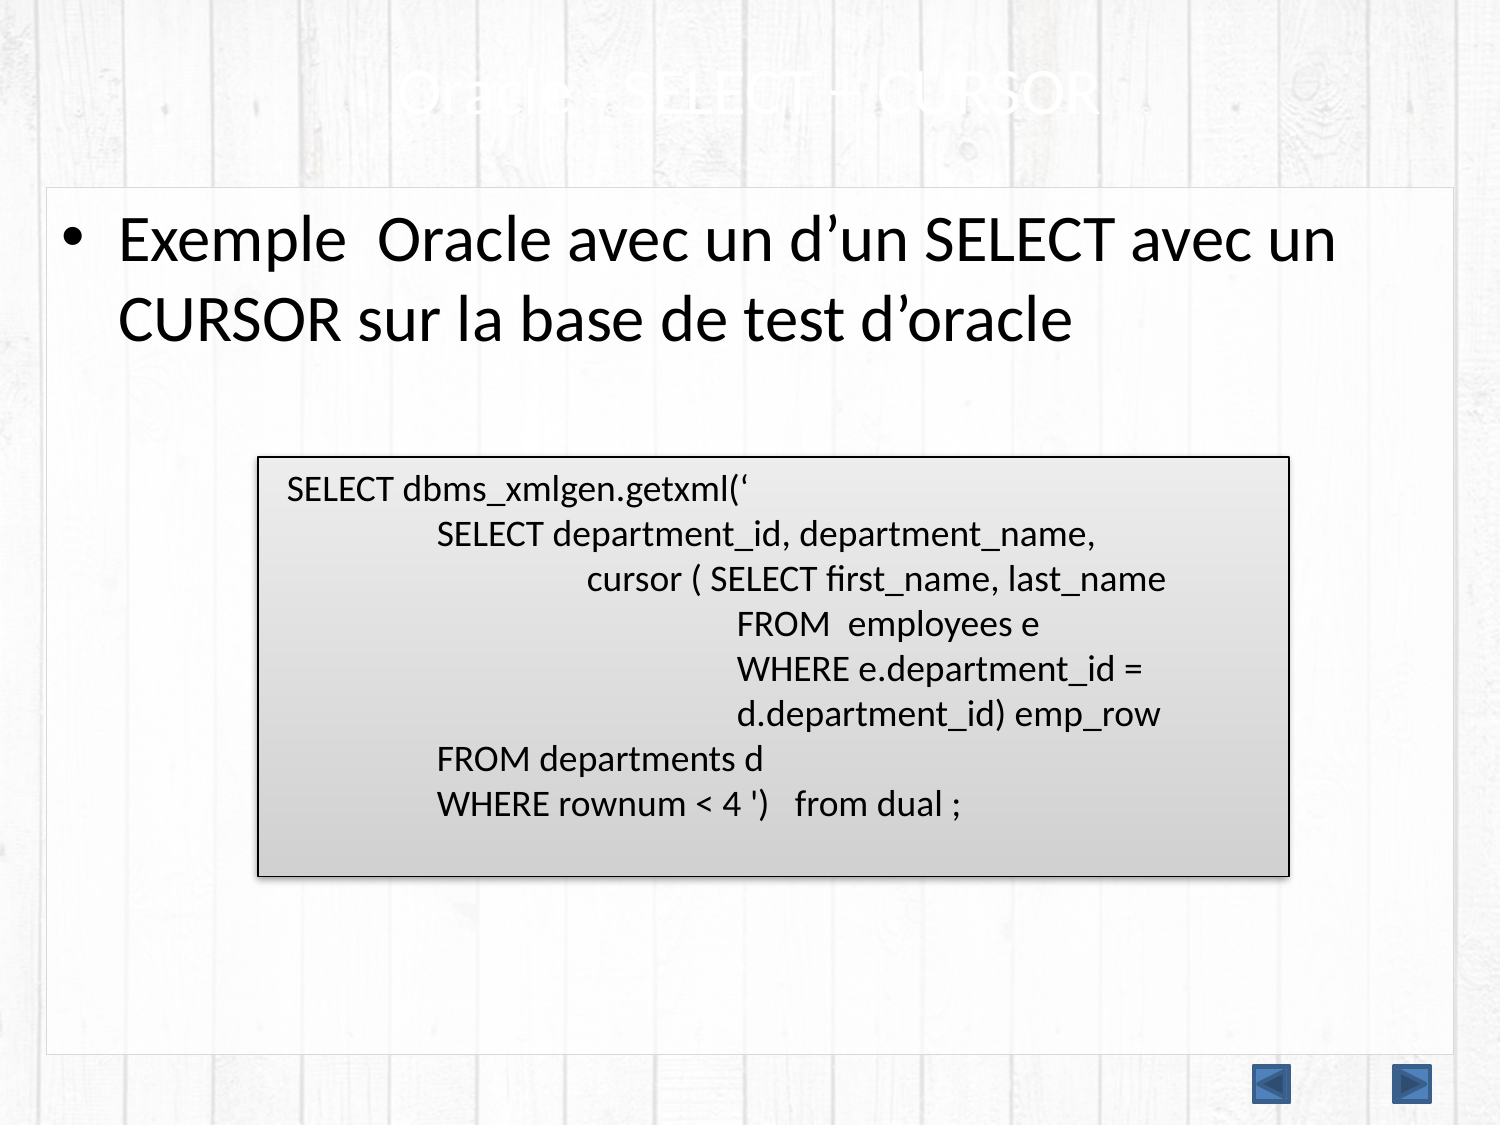

# Oracle - SELECT + CURSOR
Exemple  Oracle avec un d’un SELECT avec un CURSOR sur la base de test d’oracle

SELECT dbms_xmlgen.getxml(‘
	SELECT department_id, department_name,
  		cursor ( SELECT first_name, last_name
			FROM  employees e
			WHERE e.department_id = 				d.department_id) emp_row
  	FROM departments d
	WHERE rownum < 4 ')   from dual ;